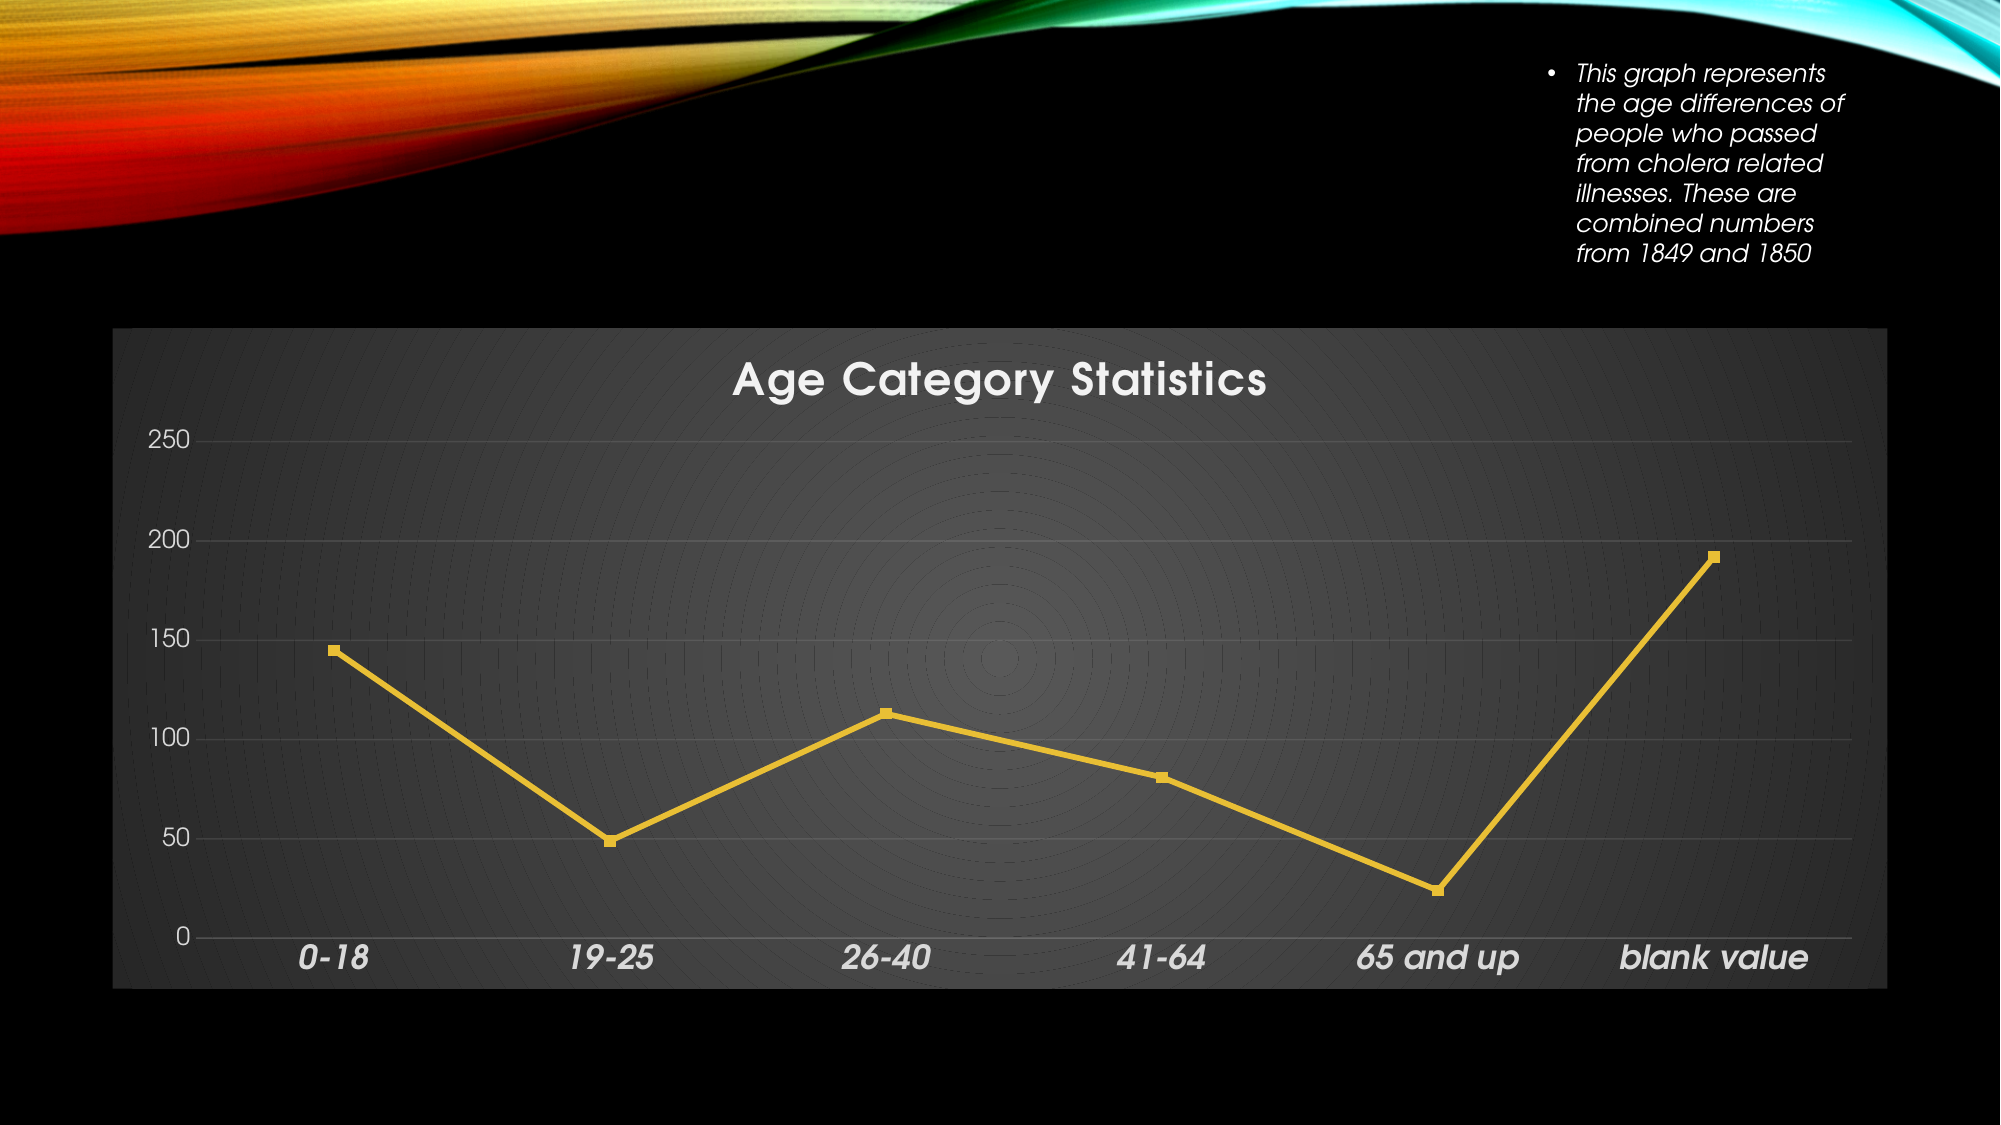

This graph represents the age differences of people who passed from cholera related illnesses. These are combined numbers from 1849 and 1850

### Chart: Age Category Statistics

| Category | Total |
|---|---|
| 0-18 | 145.0 |
| 19-25 | 49.0 |
| 26-40 | 113.0 |
| 41-64 | 81.0 |
| 65 and up | 24.0 |
| blank value | 192.0 |